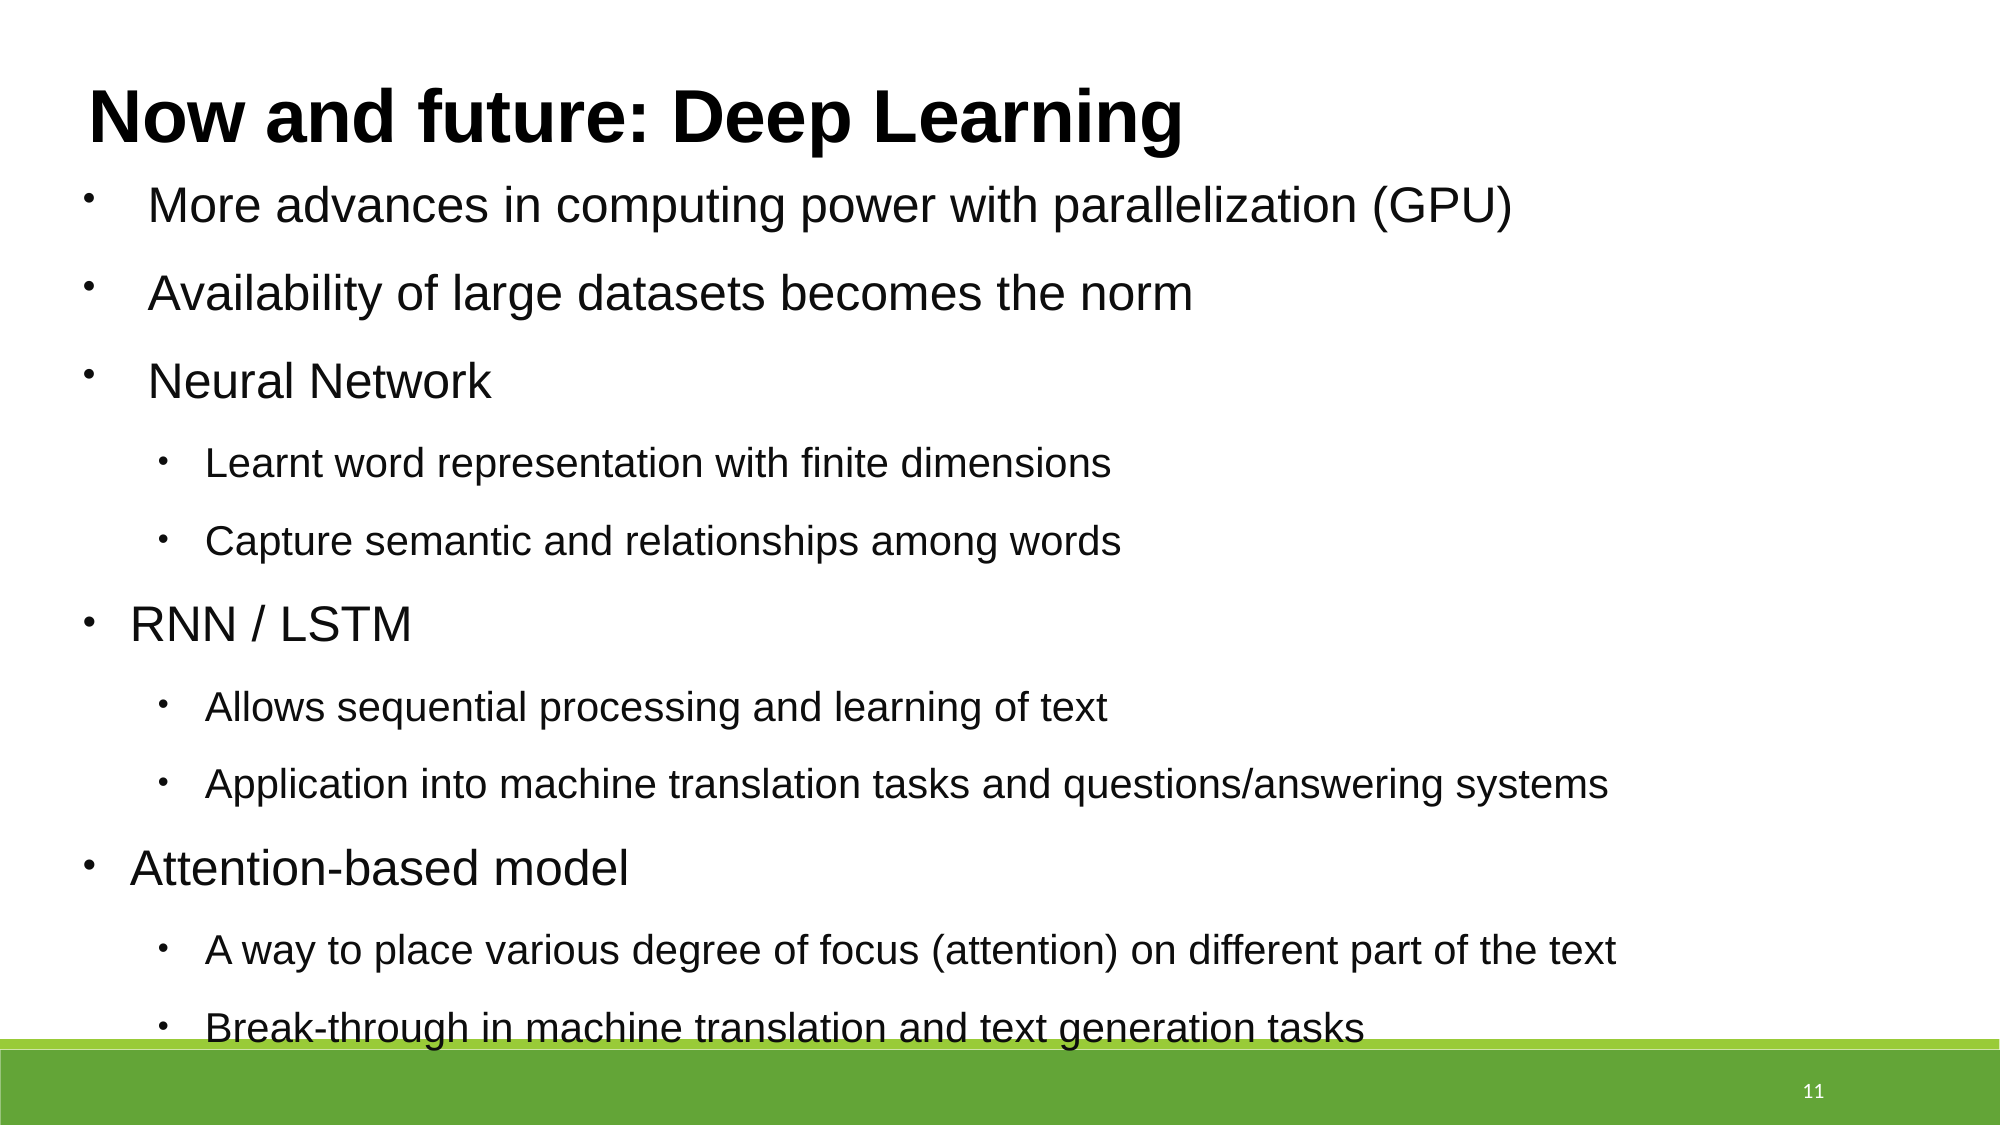

Now and future: Deep Learning
More advances in computing power with parallelization (GPU)
Availability of large datasets becomes the norm
Neural Network
Learnt word representation with finite dimensions
Capture semantic and relationships among words
RNN / LSTM
Allows sequential processing and learning of text
Application into machine translation tasks and questions/answering systems
Attention-based model
A way to place various degree of focus (attention) on different part of the text
Break-through in machine translation and text generation tasks
11